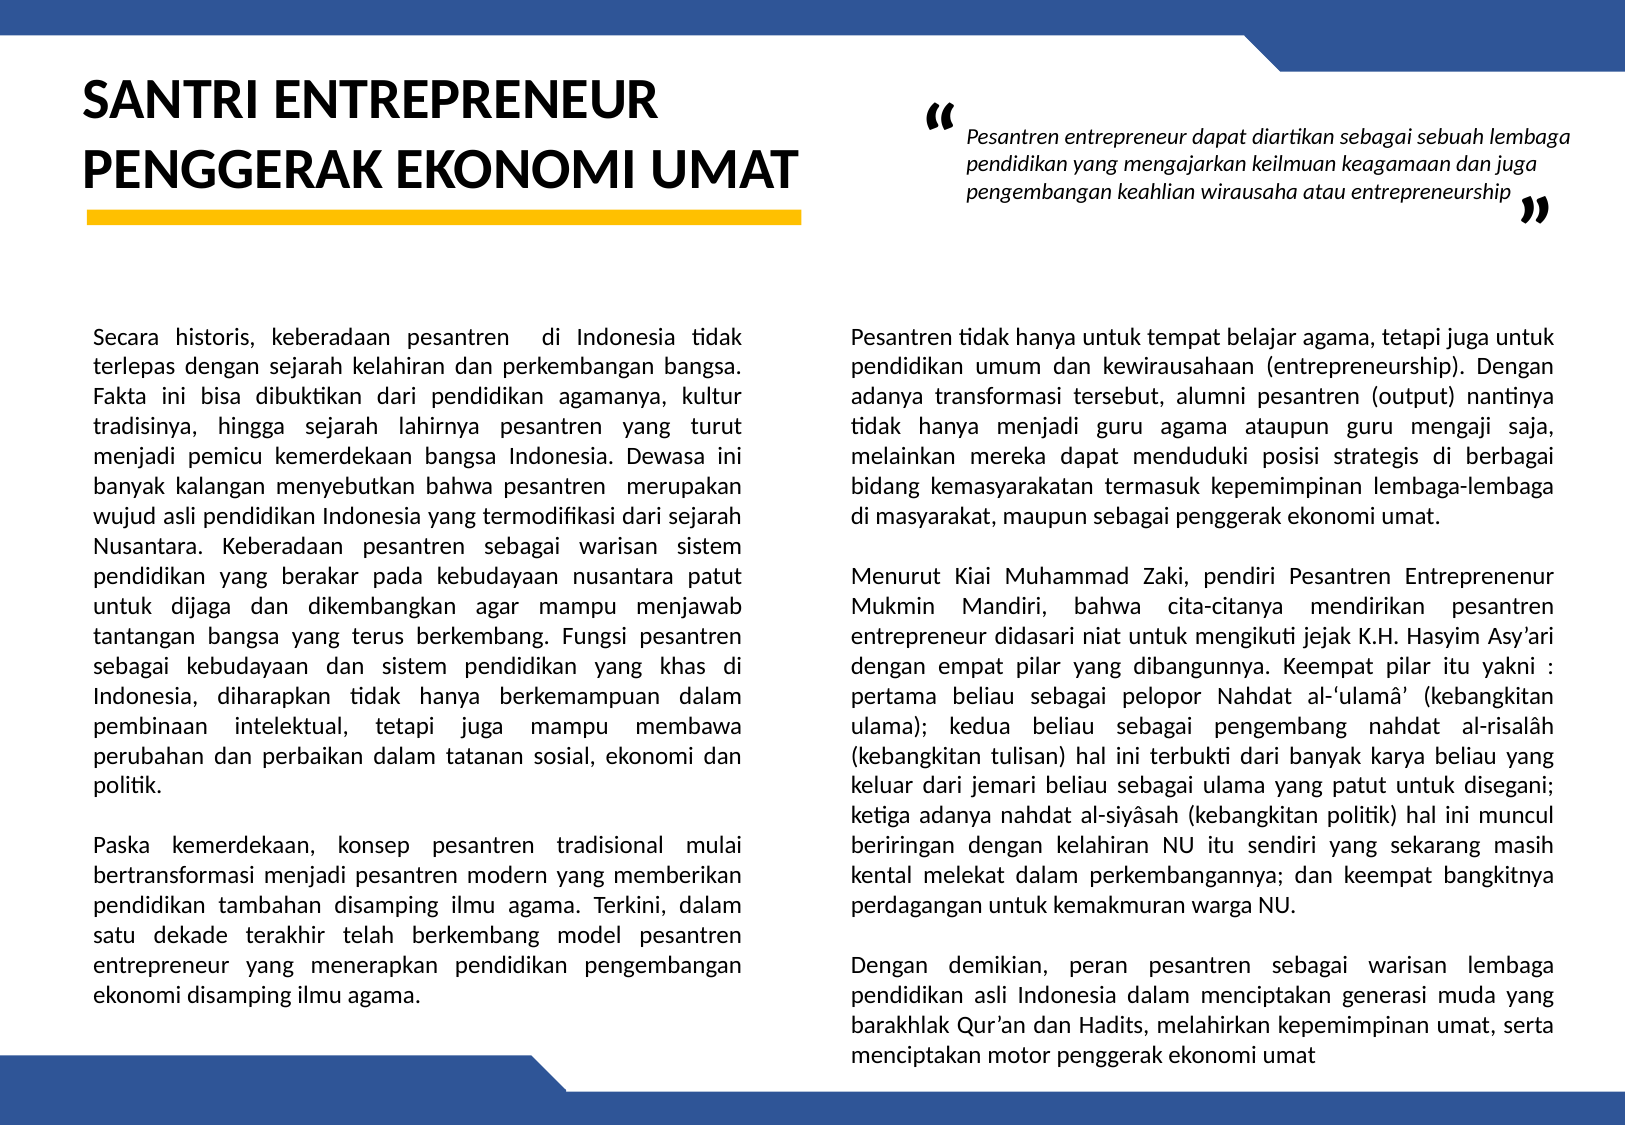

SANTRI ENTREPRENEUR PENGGERAK EKONOMI UMAT
“
Pesantren entrepreneur dapat diartikan sebagai sebuah lembaga pendidikan yang mengajarkan keilmuan keagamaan dan juga pengembangan keahlian wirausaha atau entrepreneurship
“

Secara historis, keberadaan pesantren  di Indonesia tidak terlepas dengan sejarah kelahiran dan perkembangan bangsa. Fakta ini bisa dibuktikan dari pendidikan agamanya, kultur tradisinya, hingga sejarah lahirnya pesantren yang turut menjadi pemicu kemerdekaan bangsa Indonesia. Dewasa ini banyak kalangan menyebutkan bahwa pesantren  merupakan wujud asli pendidikan Indonesia yang termodifikasi dari sejarah Nusantara. Keberadaan pesantren sebagai warisan sistem pendidikan yang berakar pada kebudayaan nusantara patut untuk dijaga dan dikembangkan agar mampu menjawab tantangan bangsa yang terus berkembang. Fungsi pesantren sebagai kebudayaan dan sistem pendidikan yang khas di Indonesia, diharapkan tidak hanya berkemampuan dalam pembinaan intelektual, tetapi juga mampu membawa perubahan dan perbaikan dalam tatanan sosial, ekonomi dan politik.

Paska kemerdekaan, konsep pesantren tradisional mulai bertransformasi menjadi pesantren modern yang memberikan pendidikan tambahan disamping ilmu agama. Terkini, dalam satu dekade terakhir telah berkembang model pesantren entrepreneur yang menerapkan pendidikan pengembangan ekonomi disamping ilmu agama.
Pesantren tidak hanya untuk tempat belajar agama, tetapi juga untuk pendidikan umum dan kewirausahaan (entrepreneurship). Dengan adanya transformasi tersebut, alumni pesantren (output) nantinya tidak hanya menjadi guru agama ataupun guru mengaji saja, melainkan mereka dapat menduduki posisi strategis di berbagai bidang kemasyarakatan termasuk kepemimpinan lembaga-lembaga di masyarakat, maupun sebagai penggerak ekonomi umat.

Menurut Kiai Muhammad Zaki, pendiri Pesantren Entreprenenur Mukmin Mandiri, bahwa cita-citanya mendirikan pesantren entrepreneur didasari niat untuk mengikuti jejak K.H. Hasyim Asy’ari dengan empat pilar yang dibangunnya. Keempat pilar itu yakni : pertama beliau sebagai pelopor Nahdat al-‘ulamâ’ (kebangkitan ulama); kedua beliau sebagai pengembang nahdat al-risalâh (kebangkitan tulisan) hal ini terbukti dari banyak karya beliau yang keluar dari jemari beliau sebagai ulama yang patut untuk disegani; ketiga adanya nahdat al-siyâsah (kebangkitan politik) hal ini muncul beriringan dengan kelahiran NU itu sendiri yang sekarang masih kental melekat dalam perkembangannya; dan keempat bangkitnya perdagangan untuk kemakmuran warga NU.

Dengan demikian, peran pesantren sebagai warisan lembaga pendidikan asli Indonesia dalam menciptakan generasi muda yang barakhlak Qur’an dan Hadits, melahirkan kepemimpinan umat, serta menciptakan motor penggerak ekonomi umat